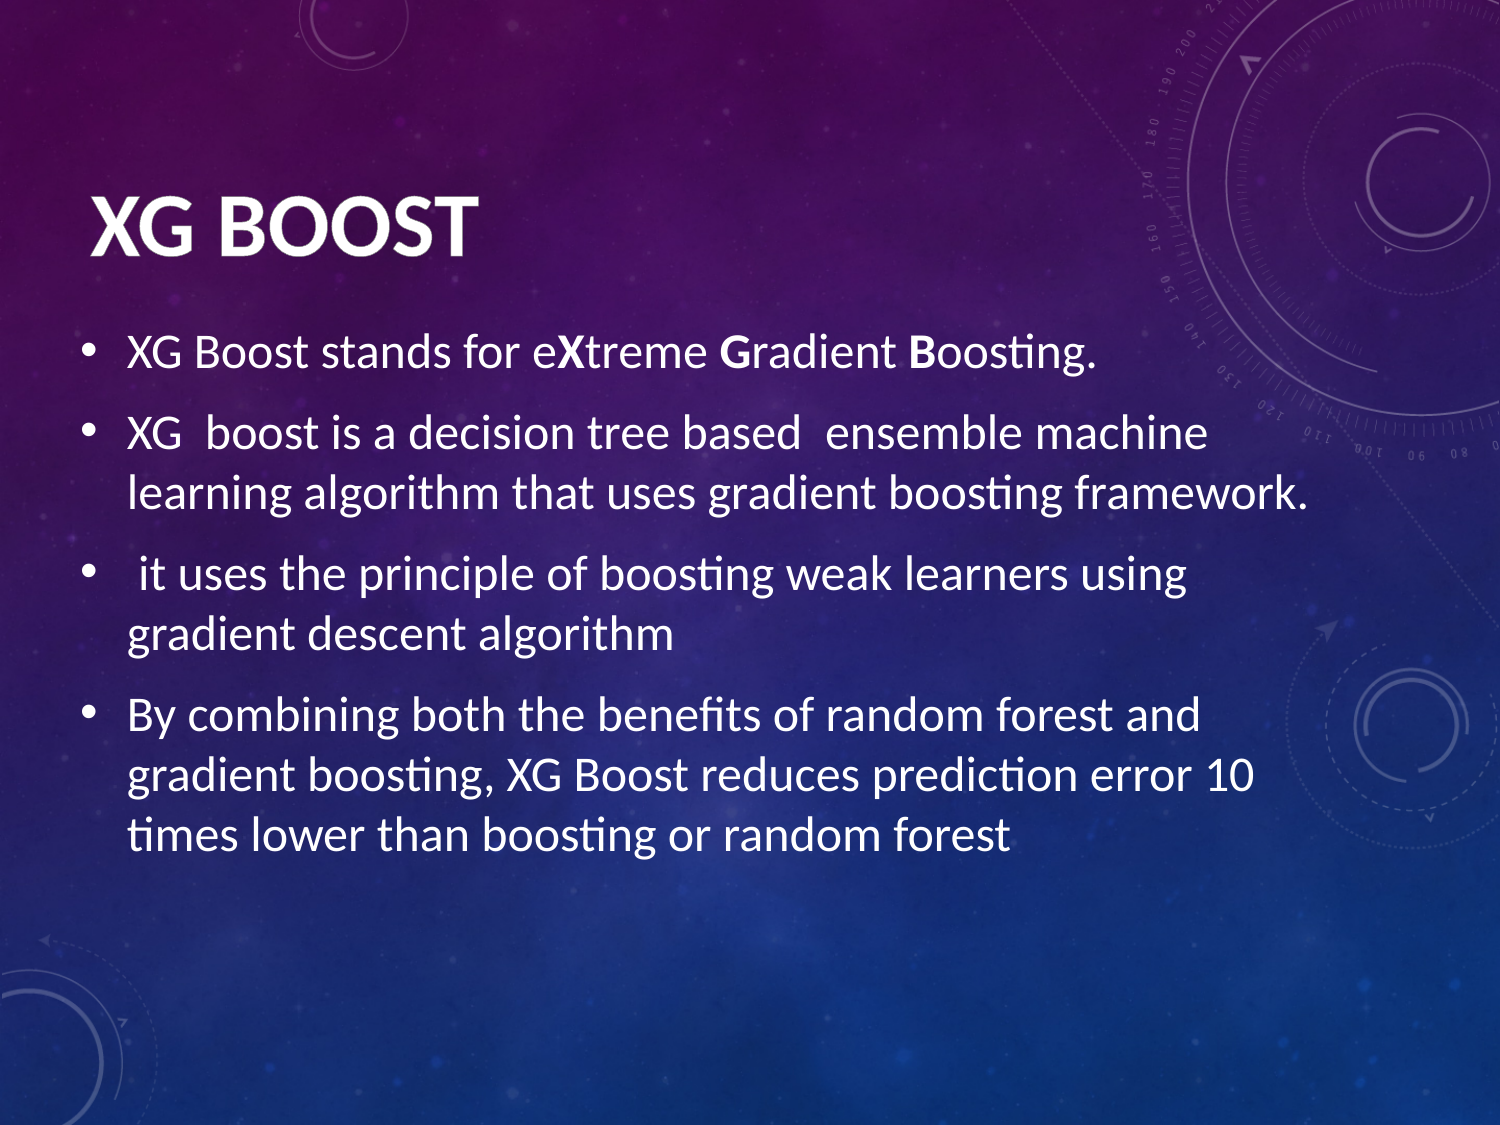

# XG BOOST
XG Boost stands for eXtreme Gradient Boosting.
XG  boost is a decision tree based  ensemble machine learning algorithm that uses gradient boosting framework.
 it uses the principle of boosting weak learners using gradient descent algorithm
By combining both the benefits of random forest and gradient boosting, XG Boost reduces prediction error 10 times lower than boosting or random forest